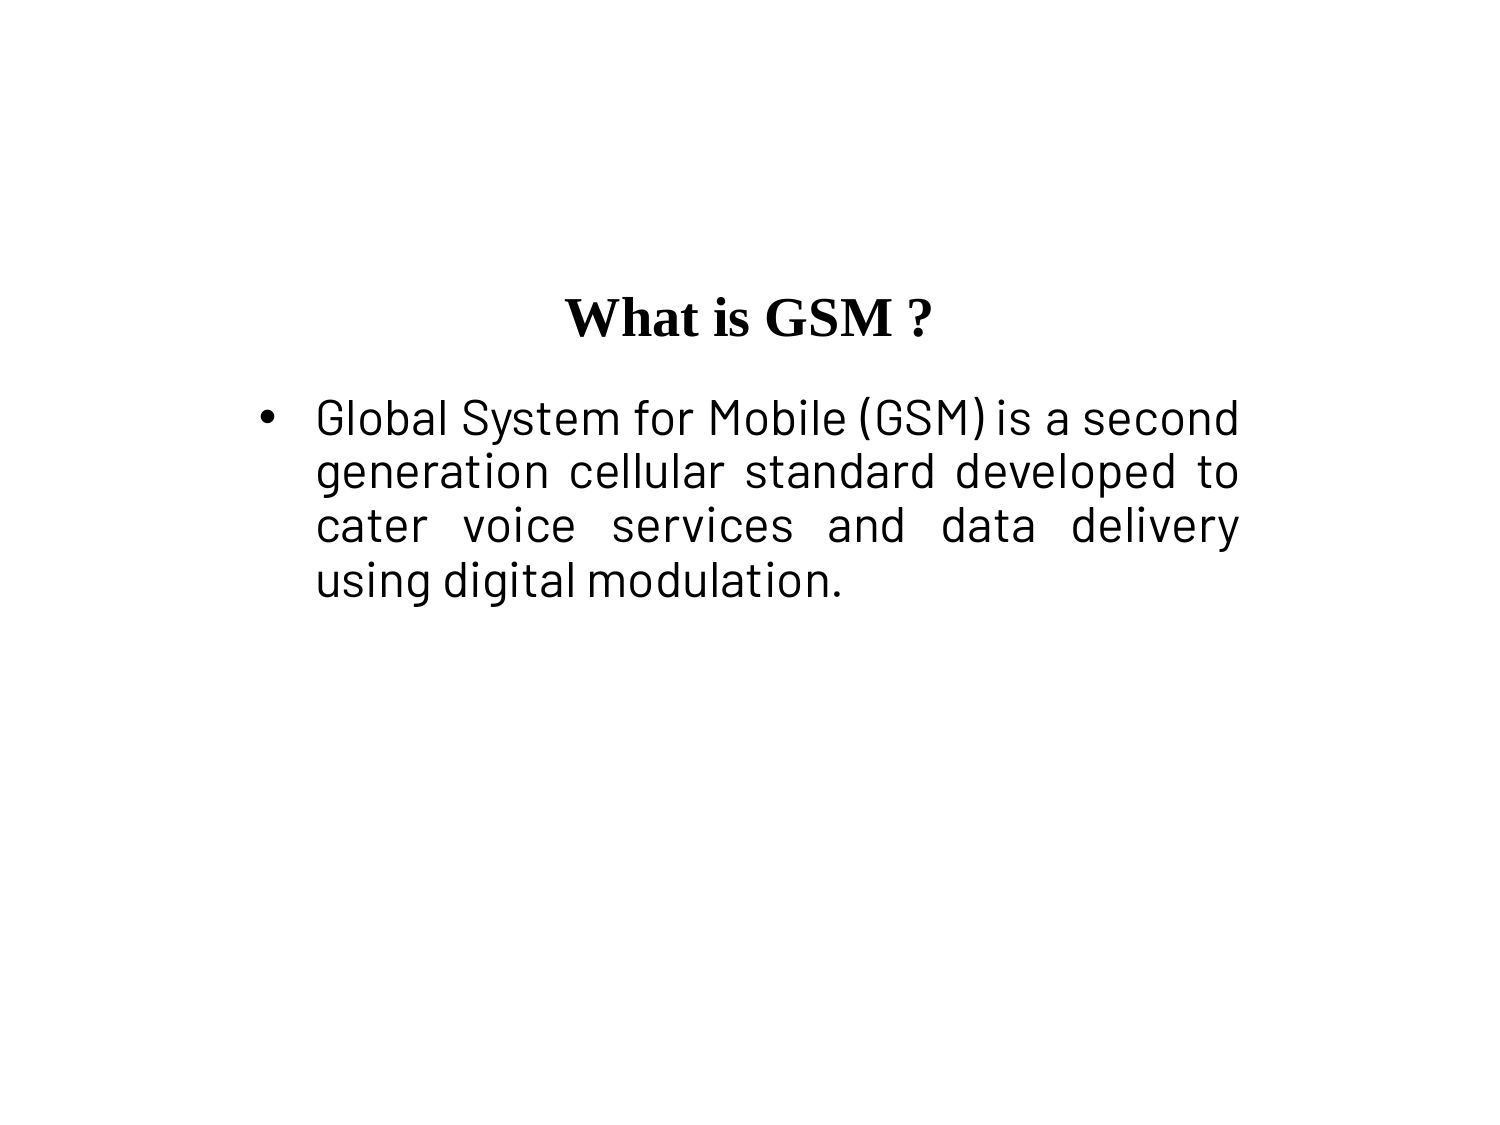

# What is GSM ?
Global System for Mobile (GSM) is a second generation cellular standard developed to cater voice services and data delivery using digital modulation.